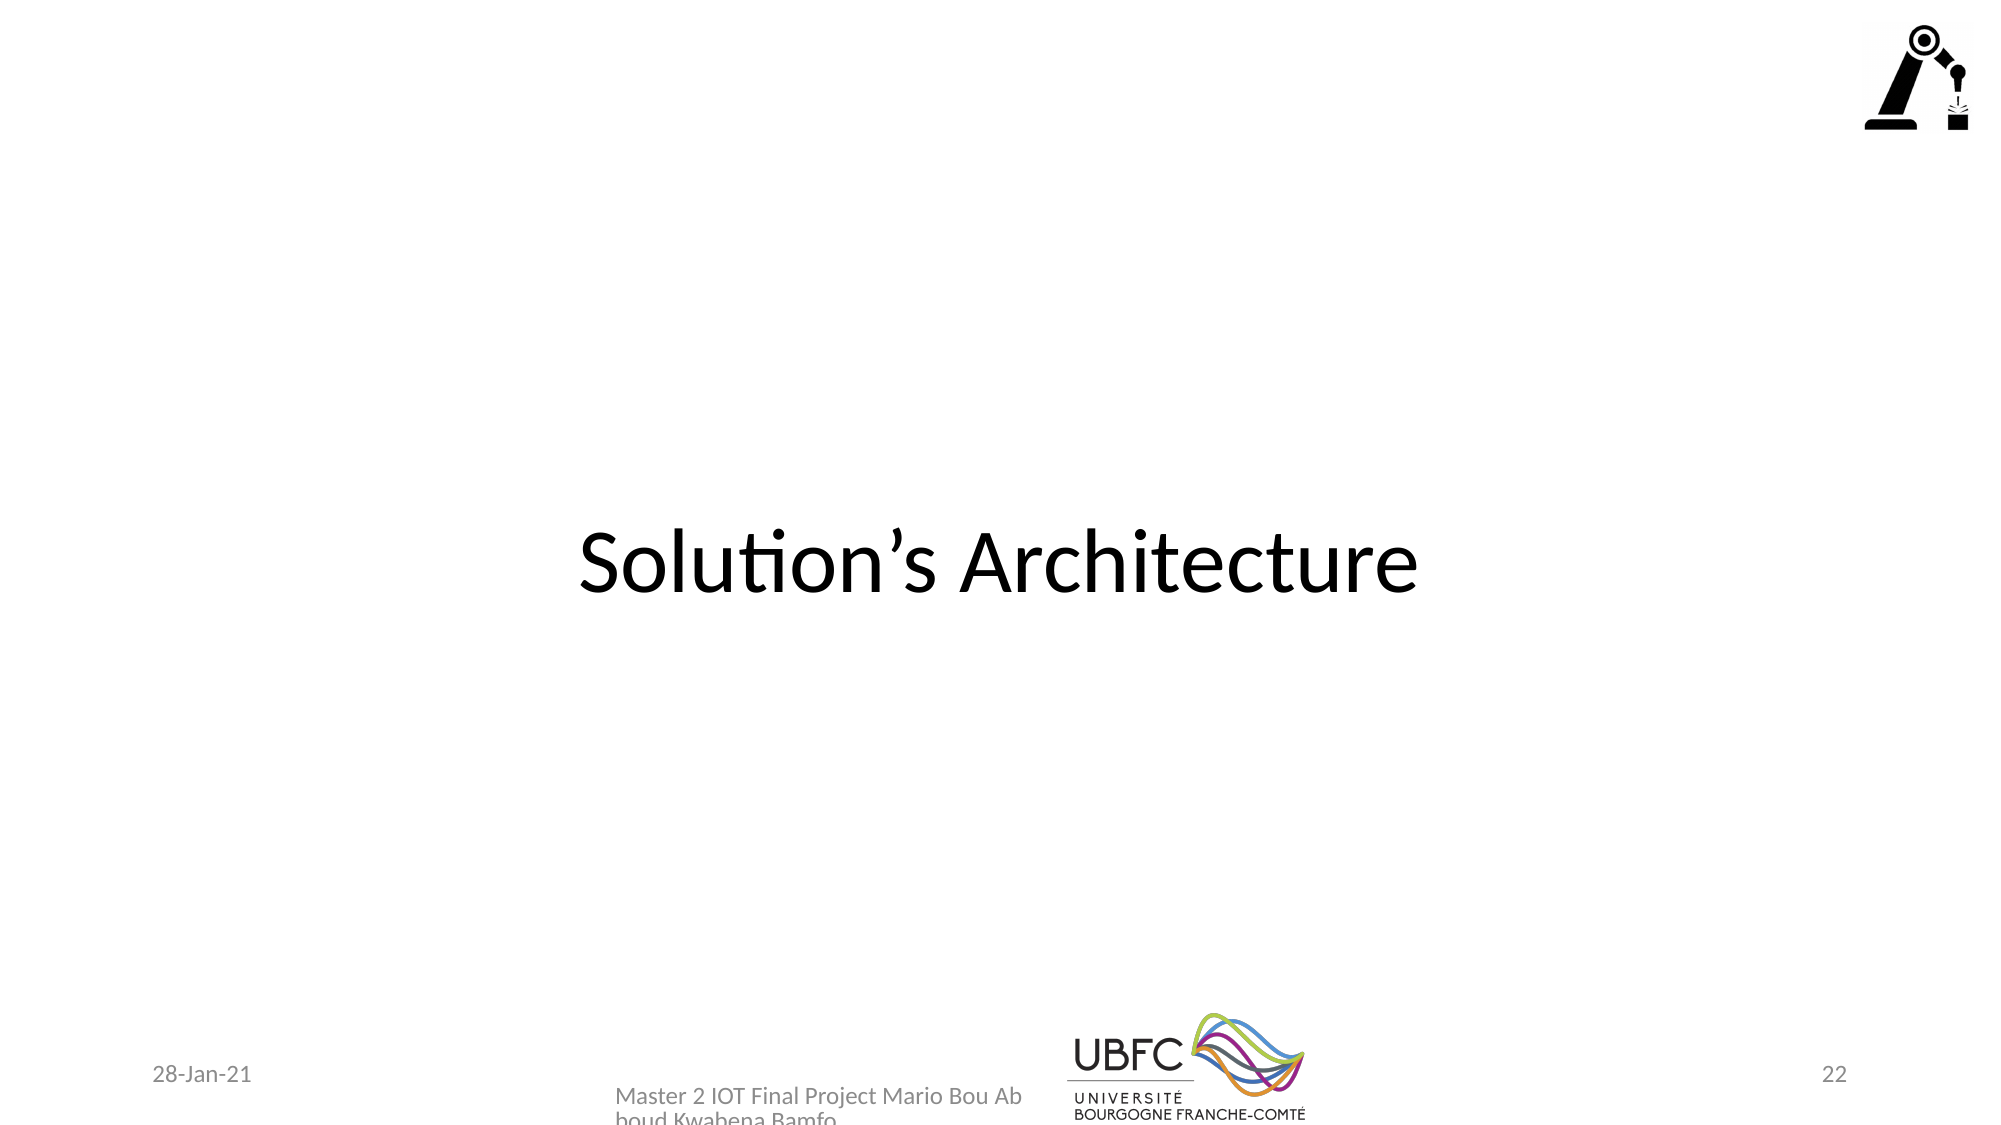

# Solution’s Architecture
Master 2 IOT Final Project Mario Bou Abboud Kwabena Bamfo
28-Jan-21
22